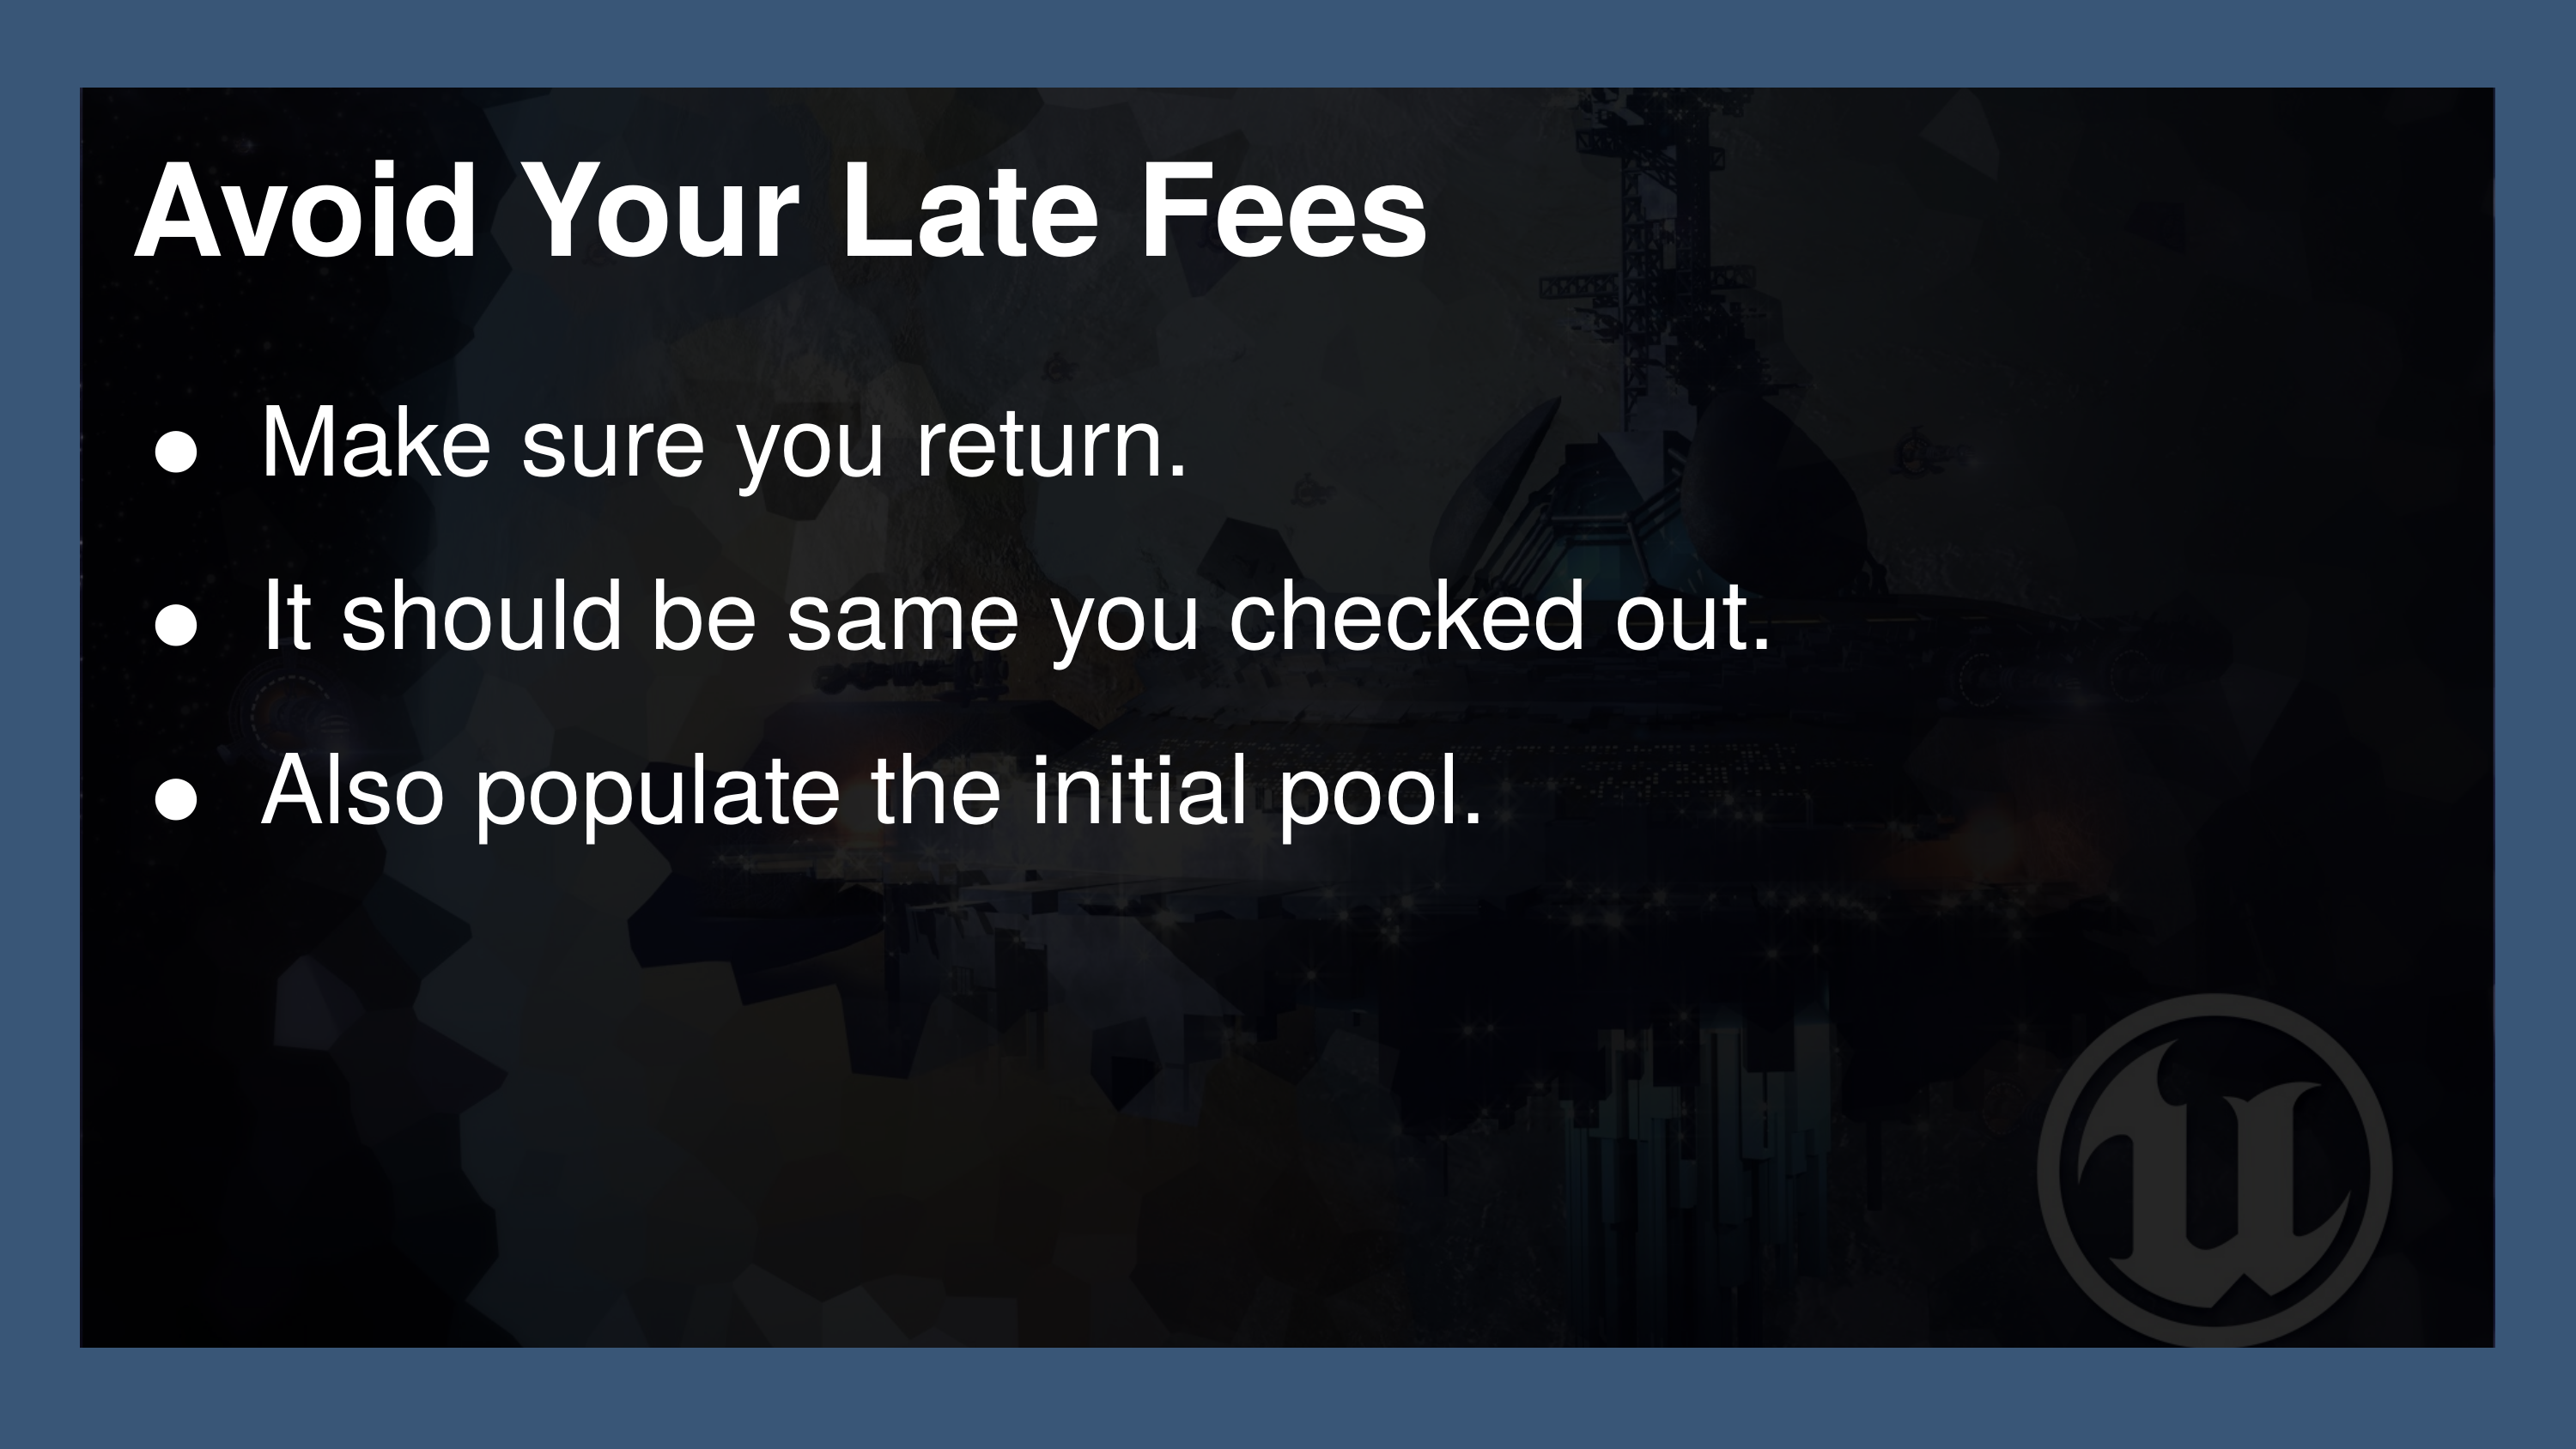

Avoid Your Late Fees
Make sure you return.
It should be same you checked out.
Also populate the initial pool.